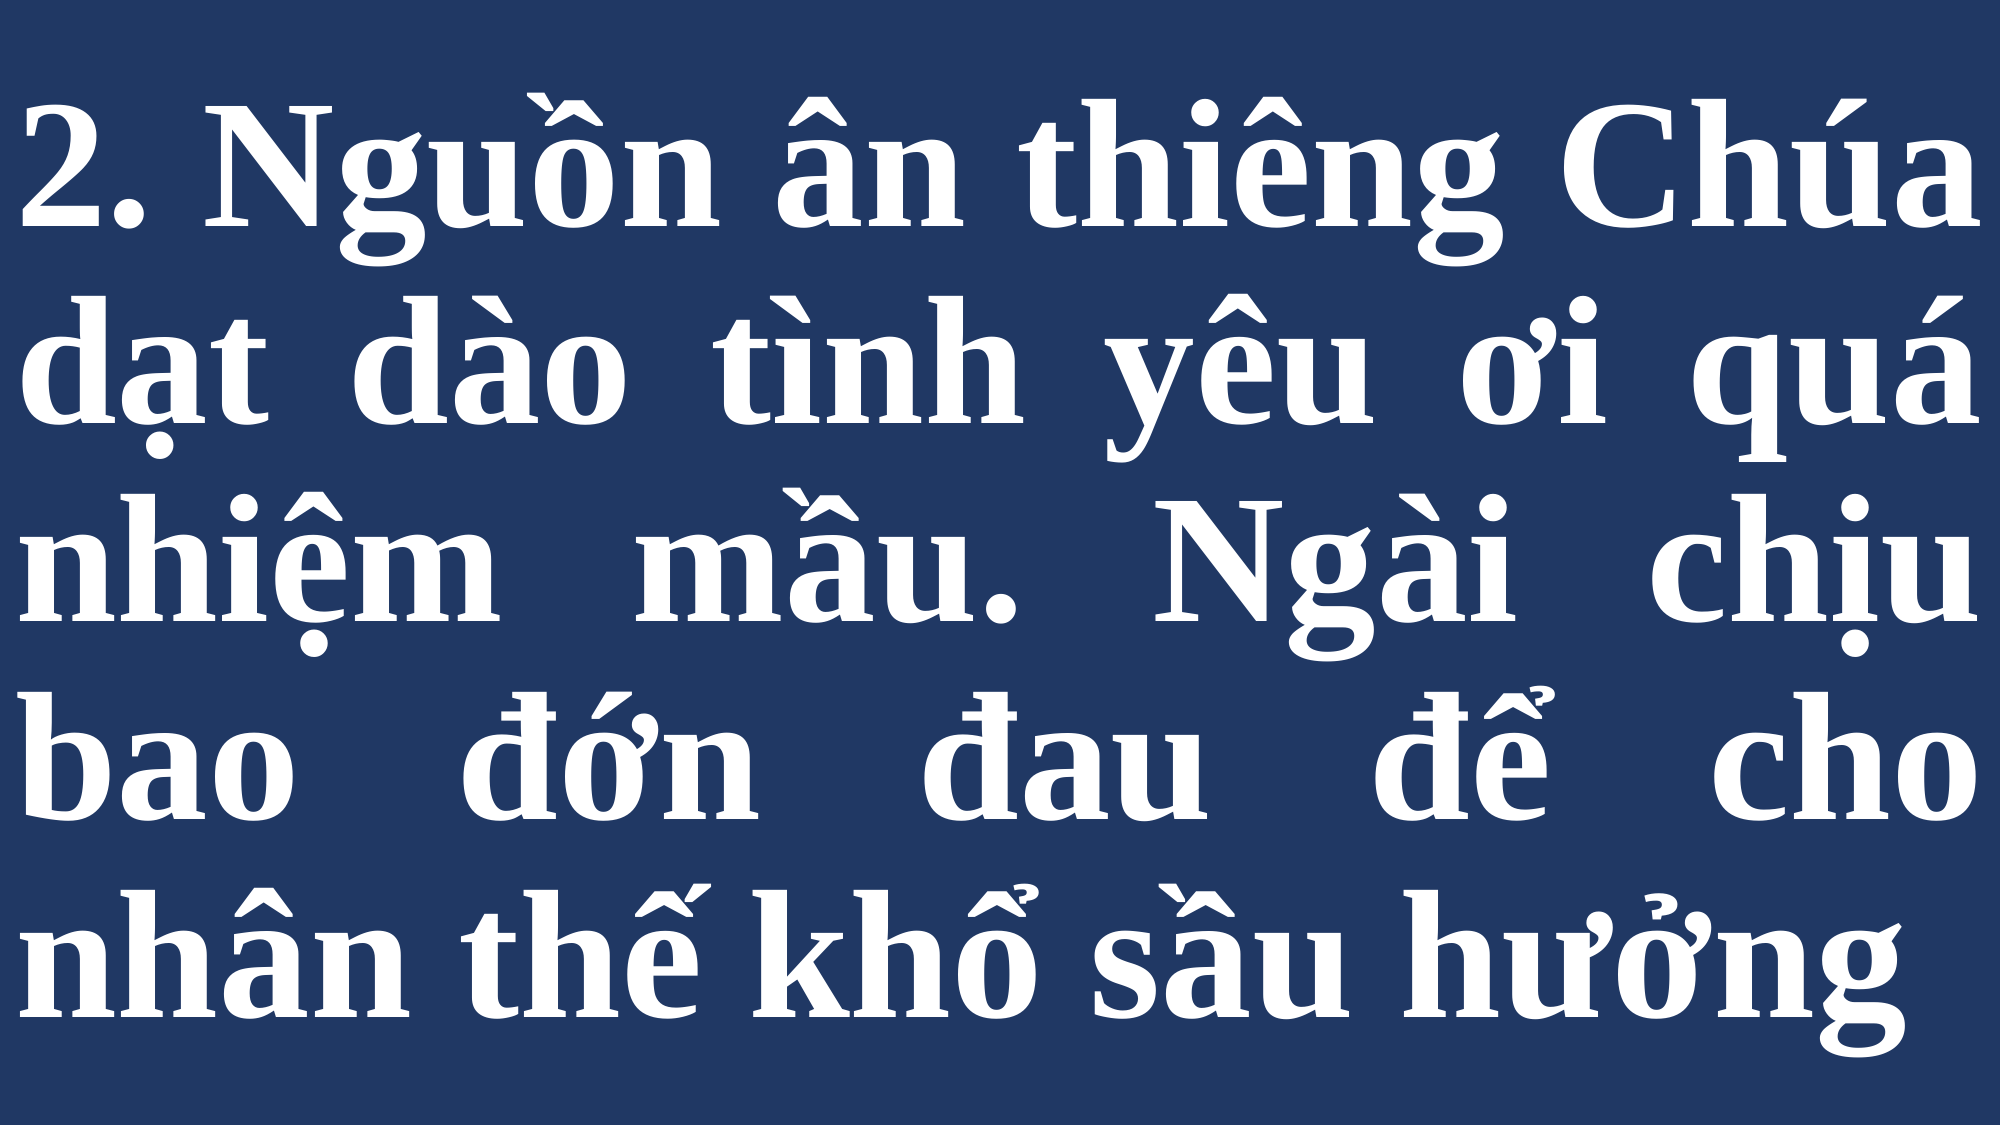

# 2. Nguồn ân thiêng Chúa dạt dào tình yêu ơi quá nhiệm mầu. Ngài chịu bao đớn đau để cho nhân thế khổ sầu hưởng